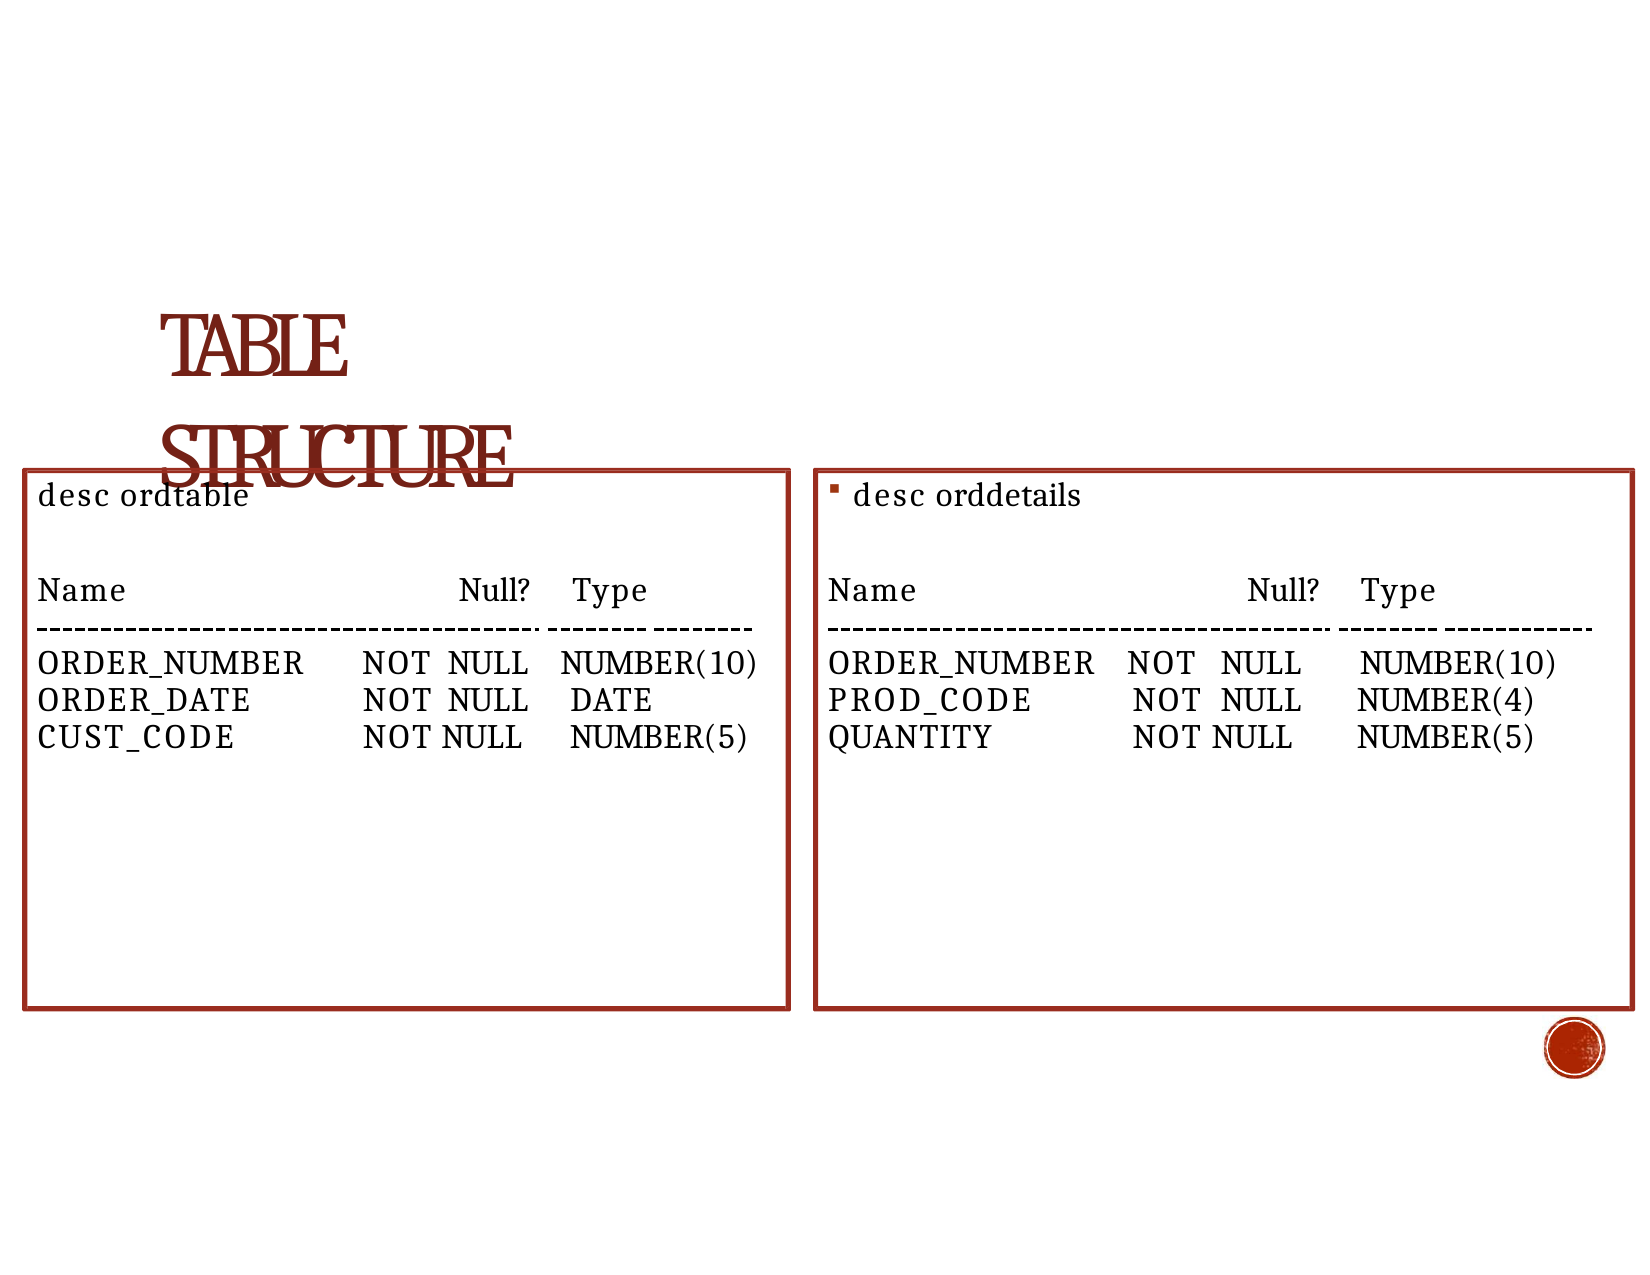

# TABLE	STRUCTURE

desc ordtable

Name	Null?	Type
desc orddetails
Name
Null?
Type

ORDER_NUMBER ORDER_DATE CUST_CODE
NOT NULL NOT NULL NOT NULL
NUMBER(10) DATE NUMBER(5)
ORDER_NUMBER PROD_CODE QUANTITY
NOT NULL NOT NULL NOT NULL
NUMBER(10) NUMBER(4) NUMBER(5)